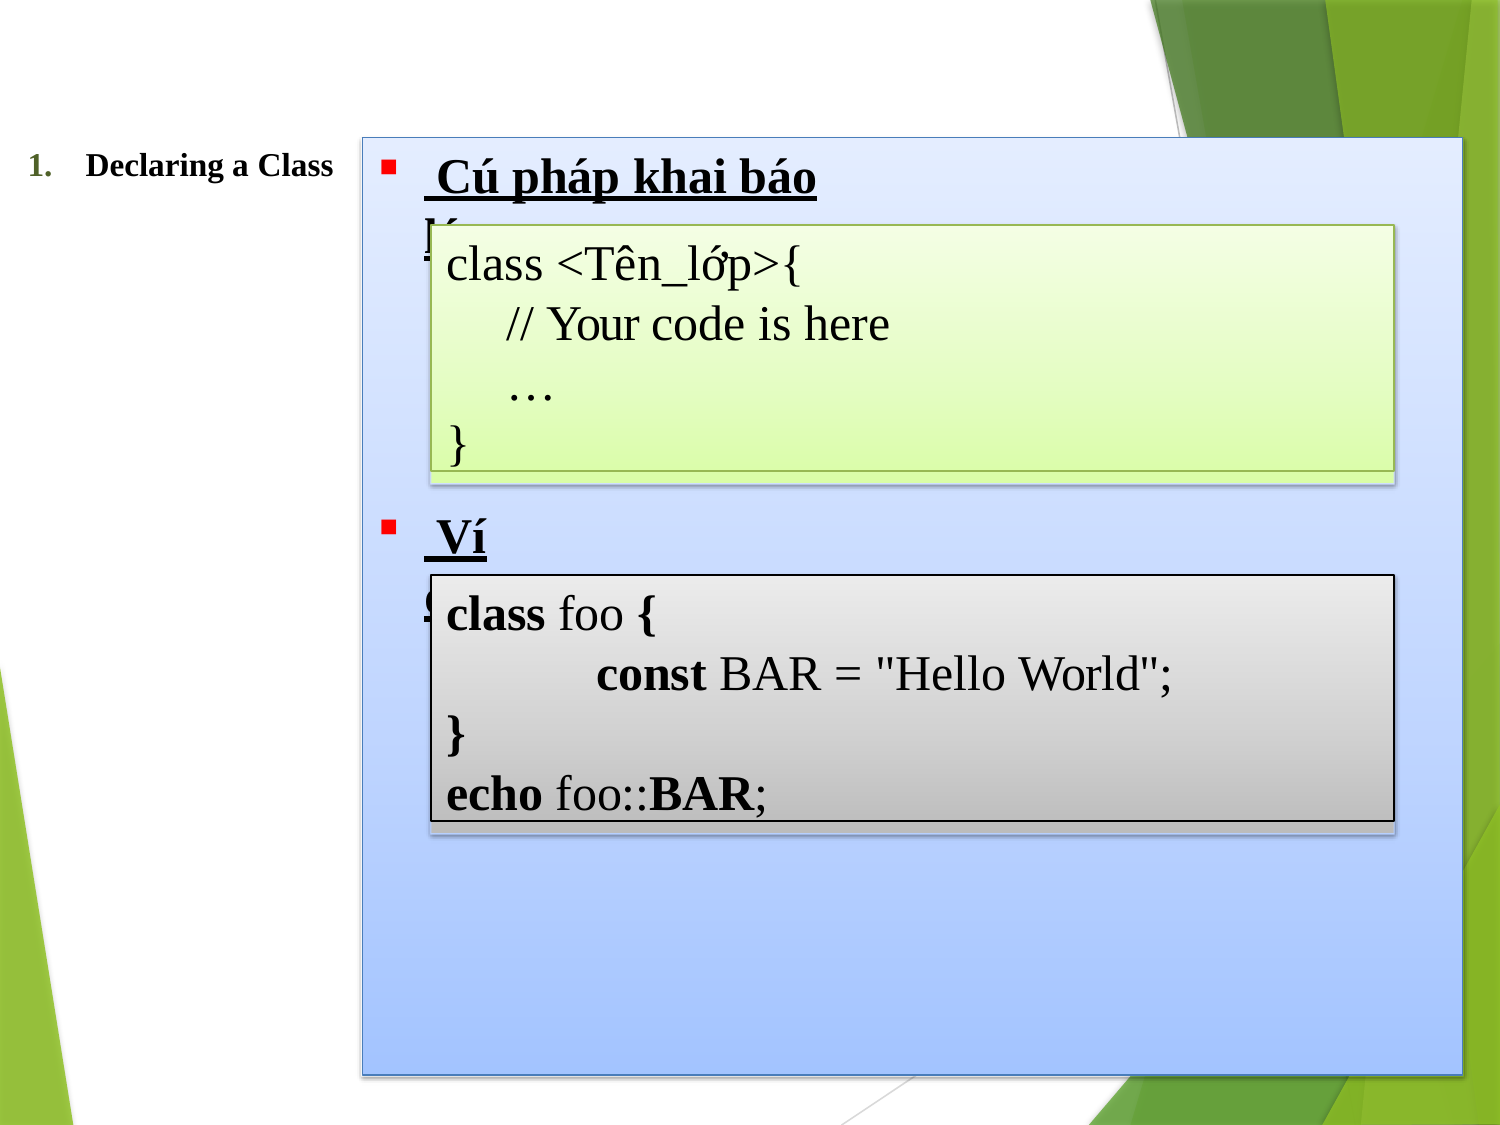

Cú pháp khai báo lớp:
1.	Declaring a Class

class <Tên_lớp>{
// Your code is here
…
}
 Ví dụ:

class foo {
const BAR = "Hello World";
}
echo foo::BAR;